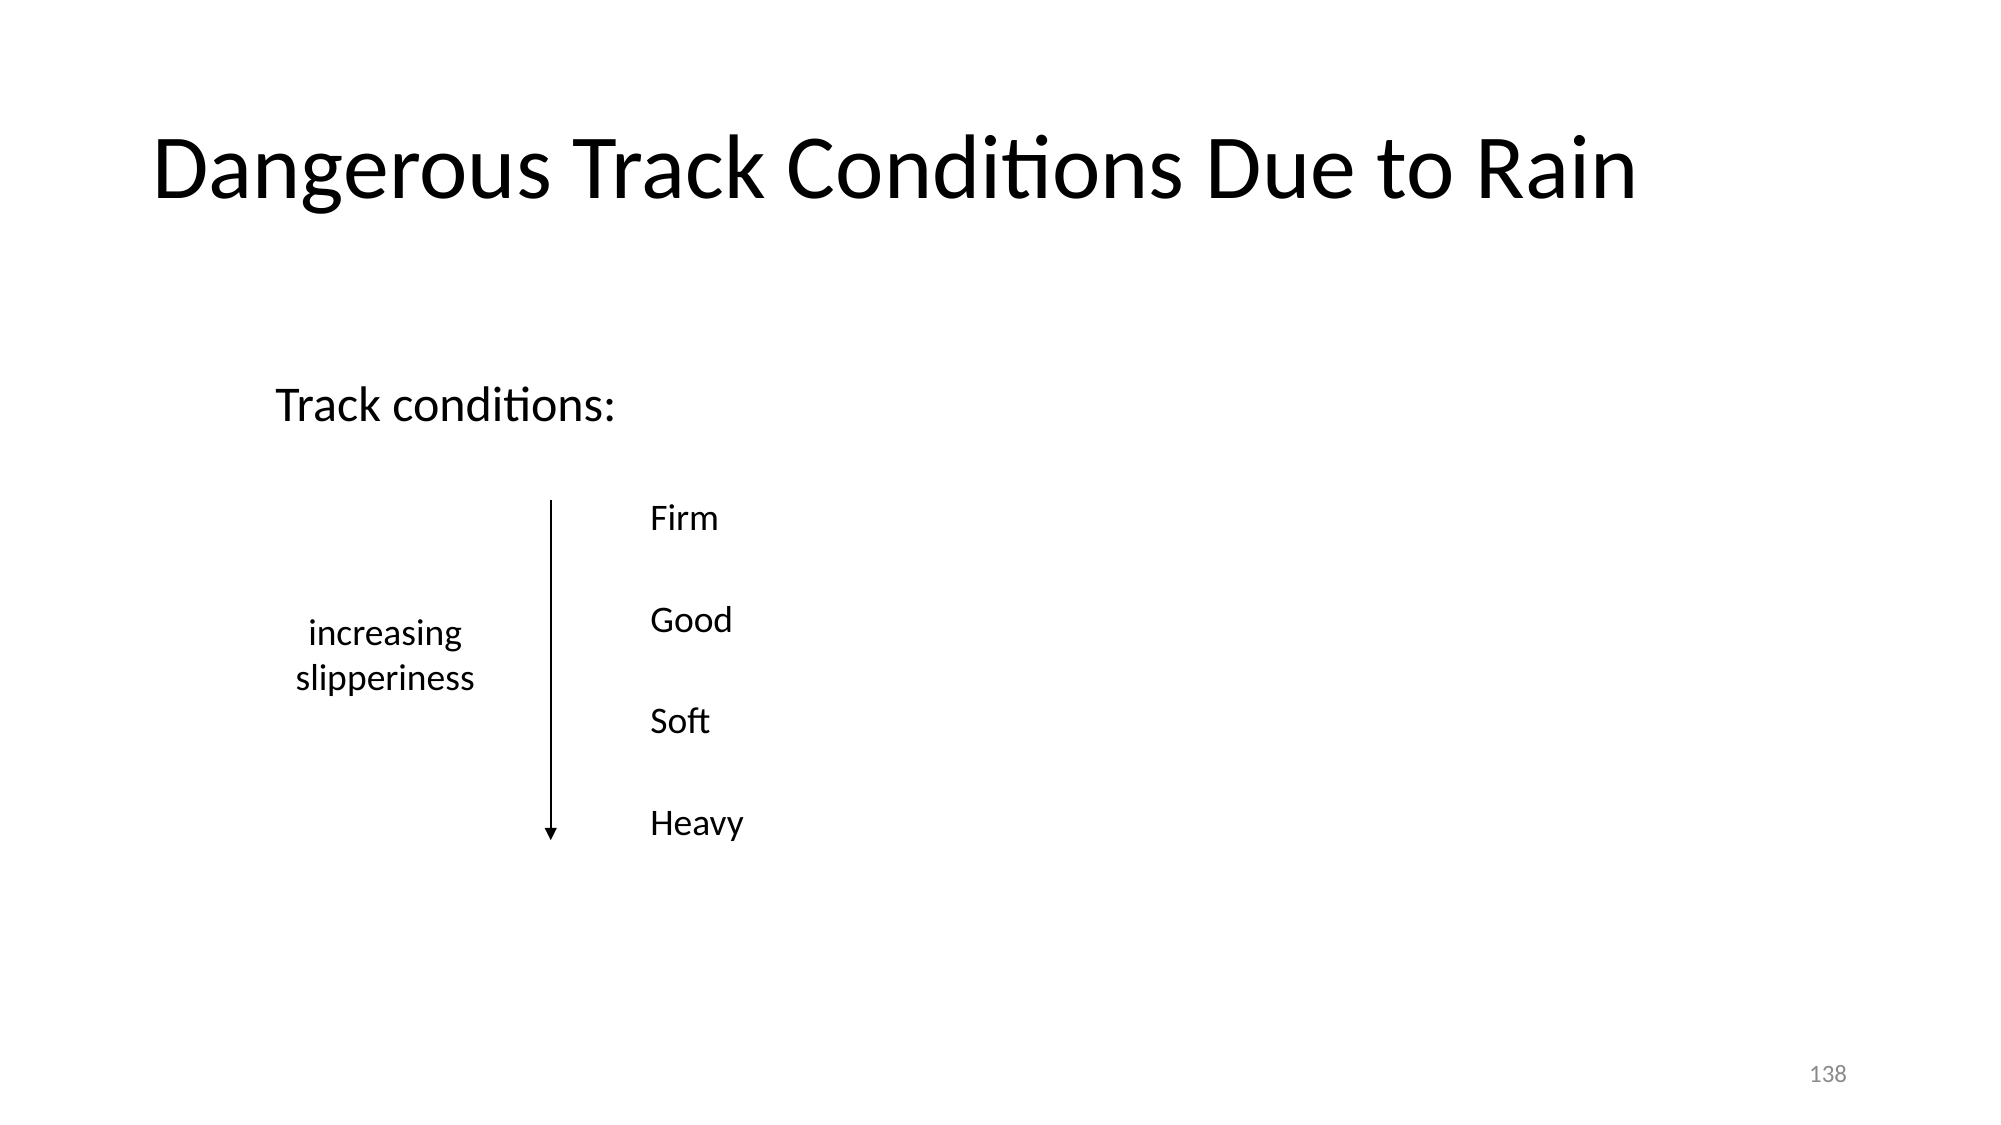

# Dangerous Track Conditions Due to Rain
Track conditions:

Firm

Good

Soft

Heavy
increasing slipperiness
138